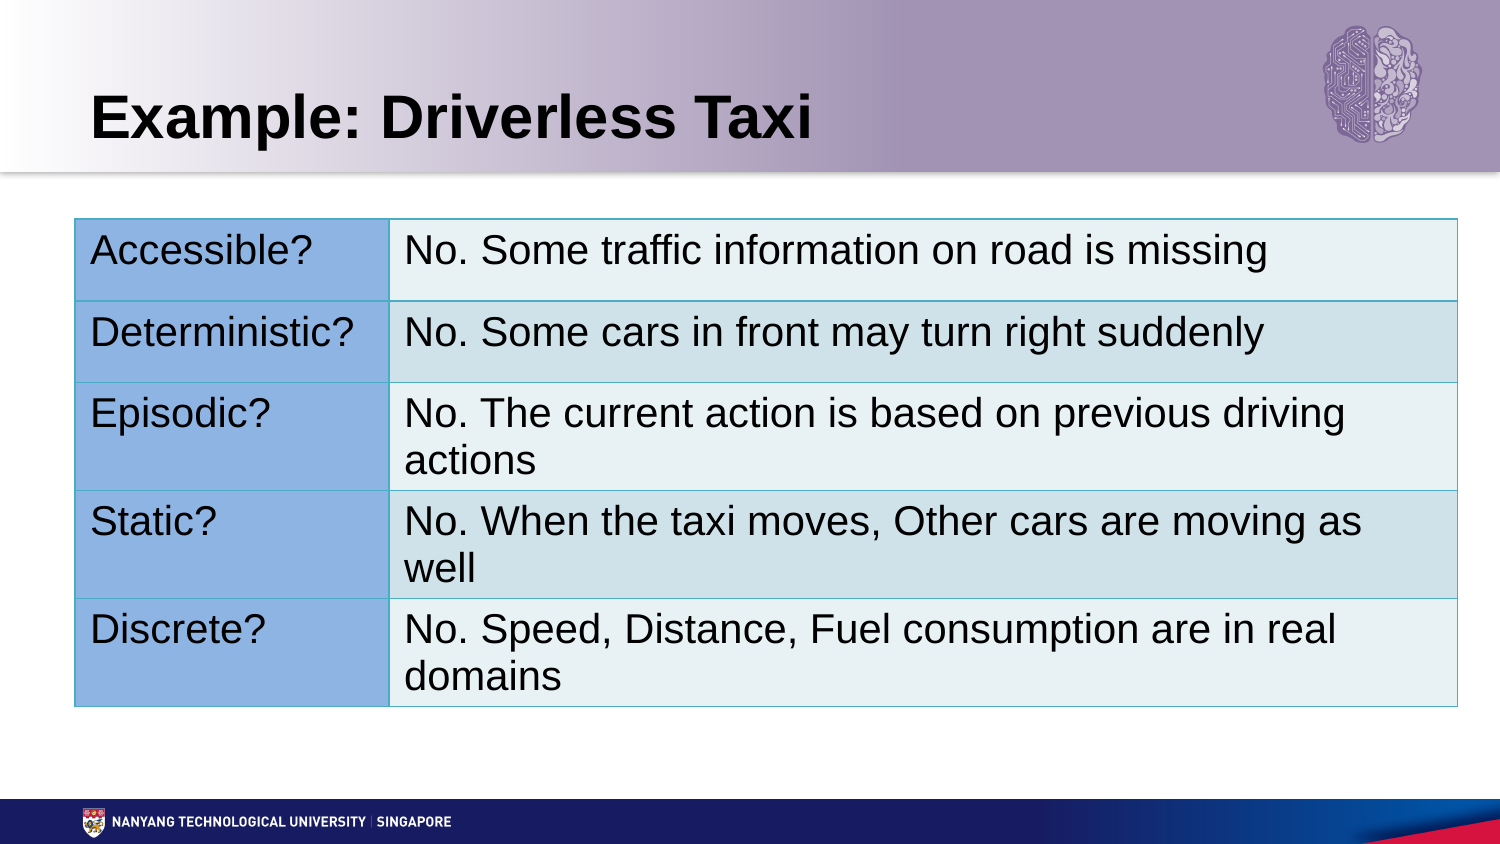

# Example: Driverless Taxi
| Accessible? | No. Some traffic information on road is missing |
| --- | --- |
| Deterministic? | No. Some cars in front may turn right suddenly |
| Episodic? | No. The current action is based on previous driving actions |
| Static? | No. When the taxi moves, Other cars are moving as well |
| Discrete? | No. Speed, Distance, Fuel consumption are in real domains |